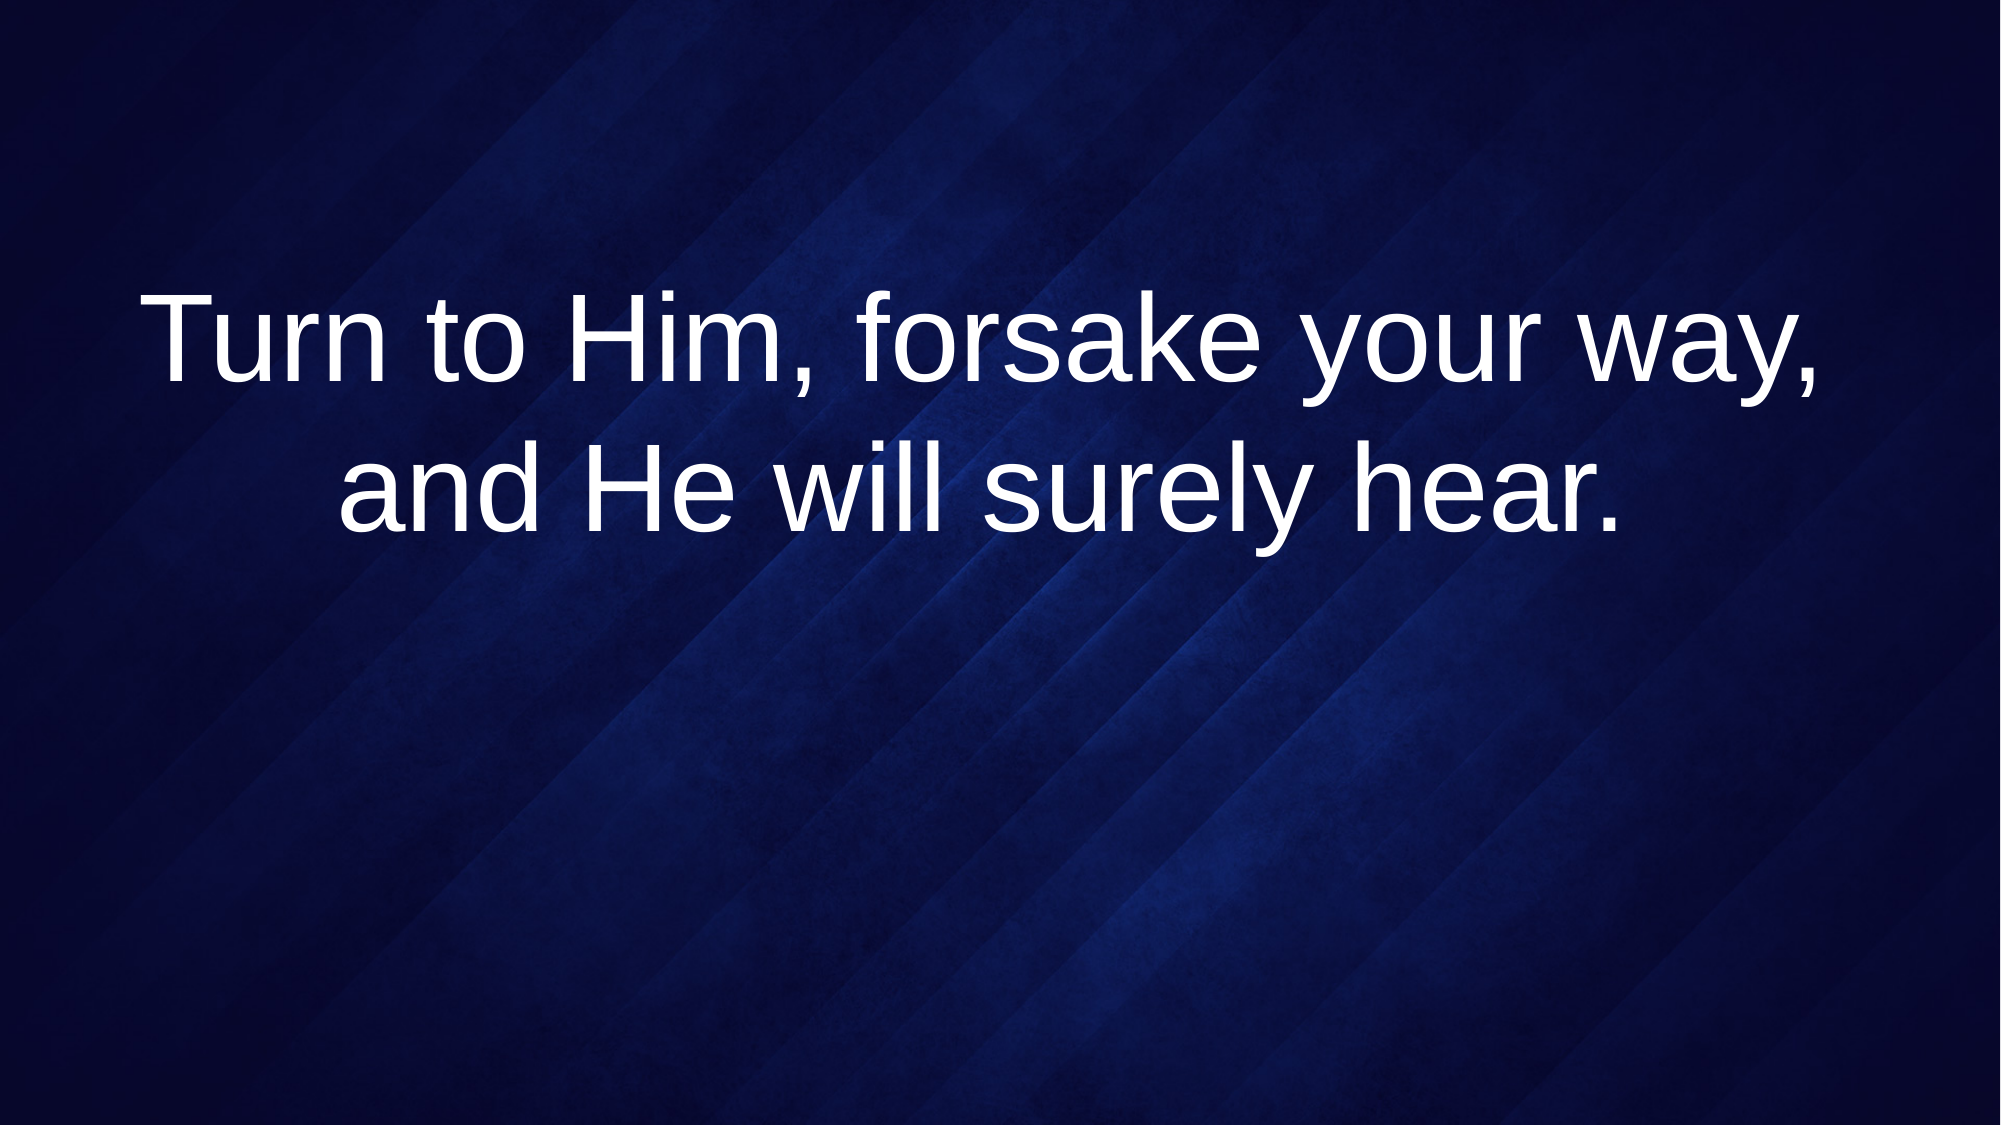

# Turn to Him, forsake your way, and He will surely hear.